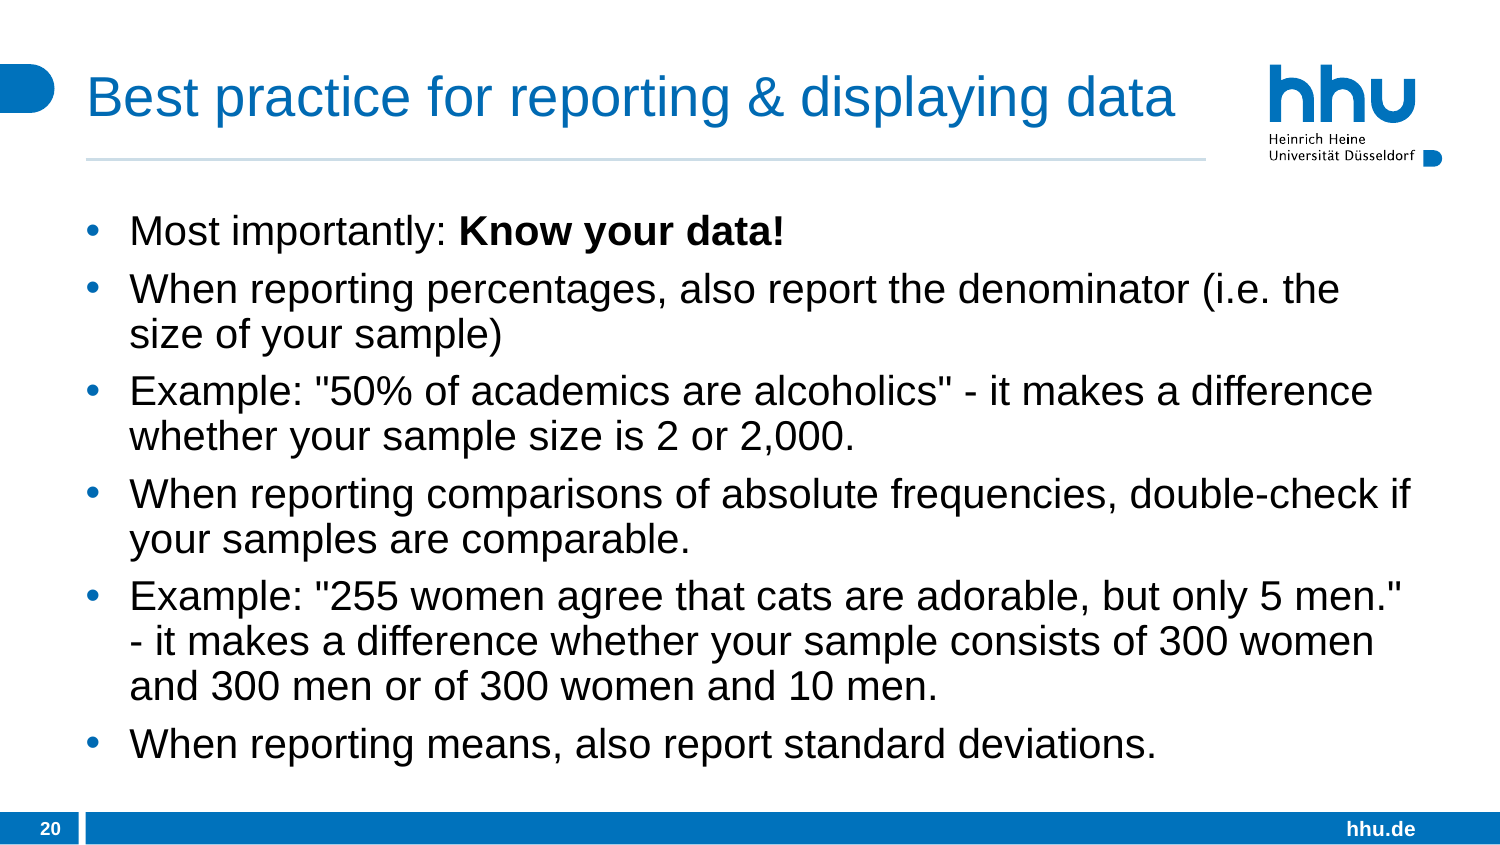

# Best practice for reporting & displaying data
Most importantly: Know your data!
When reporting percentages, also report the denominator (i.e. the size of your sample)
Example: "50% of academics are alcoholics" - it makes a difference whether your sample size is 2 or 2,000.
When reporting comparisons of absolute frequencies, double-check if your samples are comparable.
Example: "255 women agree that cats are adorable, but only 5 men." - it makes a difference whether your sample consists of 300 women and 300 men or of 300 women and 10 men.
When reporting means, also report standard deviations.

20